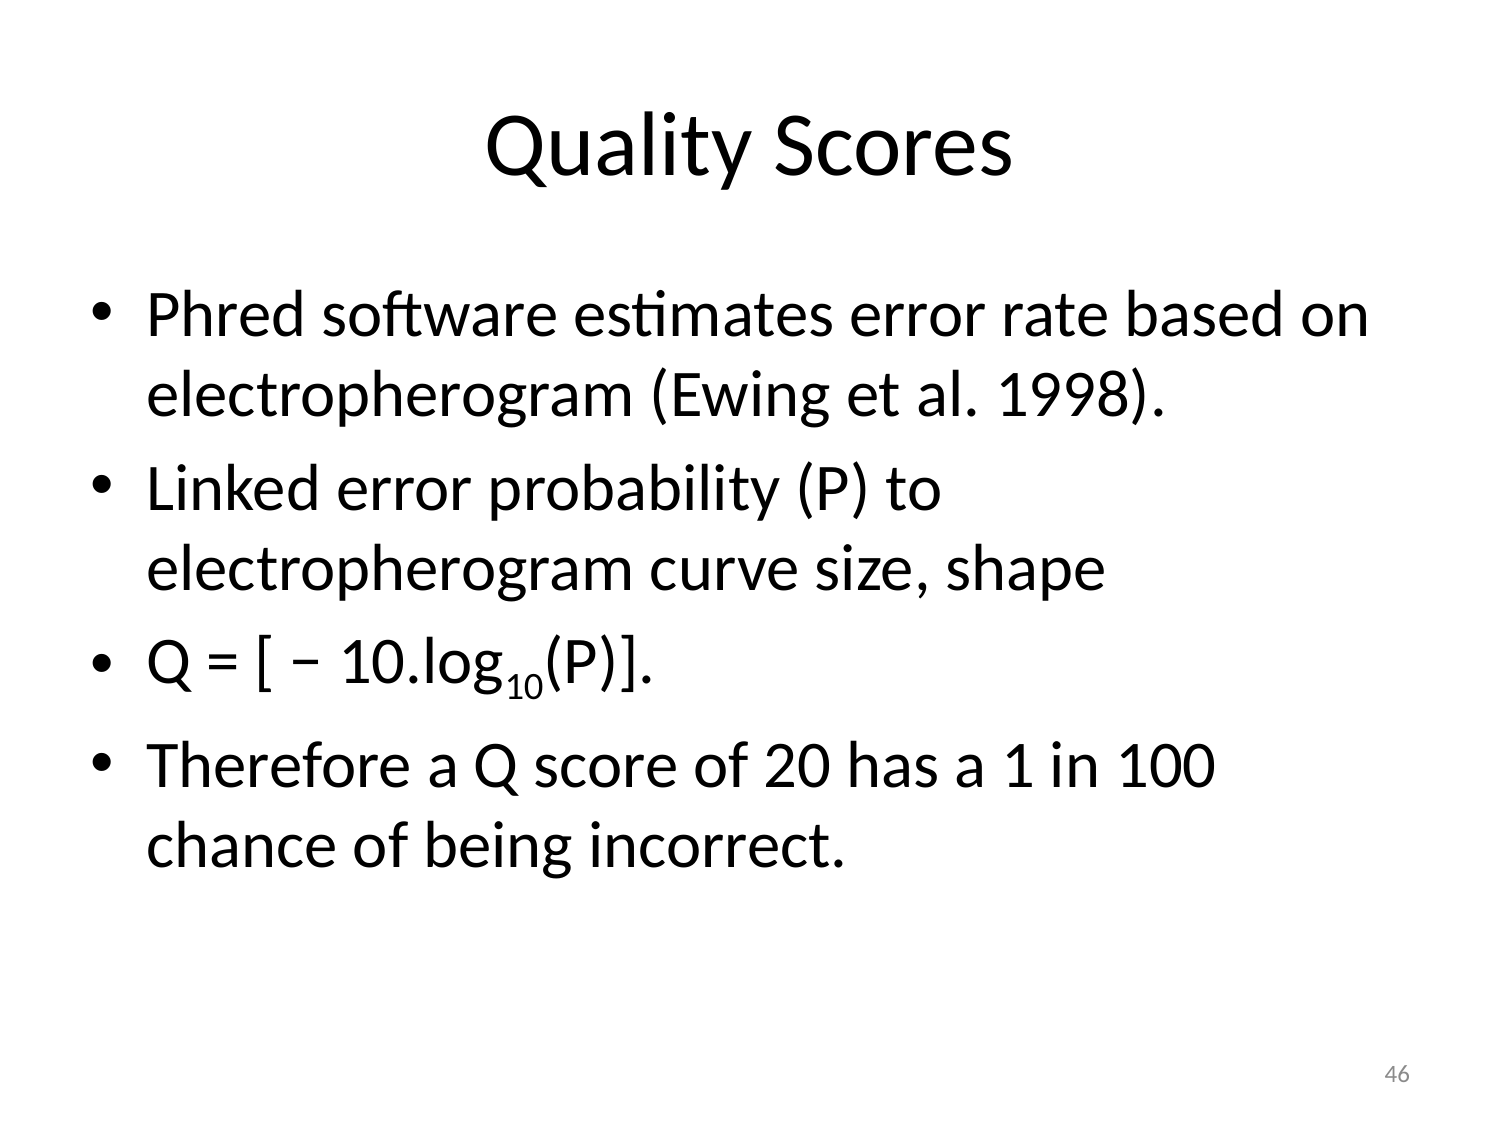

# Quality Scores
Phred software estimates error rate based on electropherogram (Ewing et al. 1998).
Linked error probability (P) to electropherogram curve size, shape
Q = [ − 10.log10(P)].
Therefore a Q score of 20 has a 1 in 100 chance of being incorrect.
46